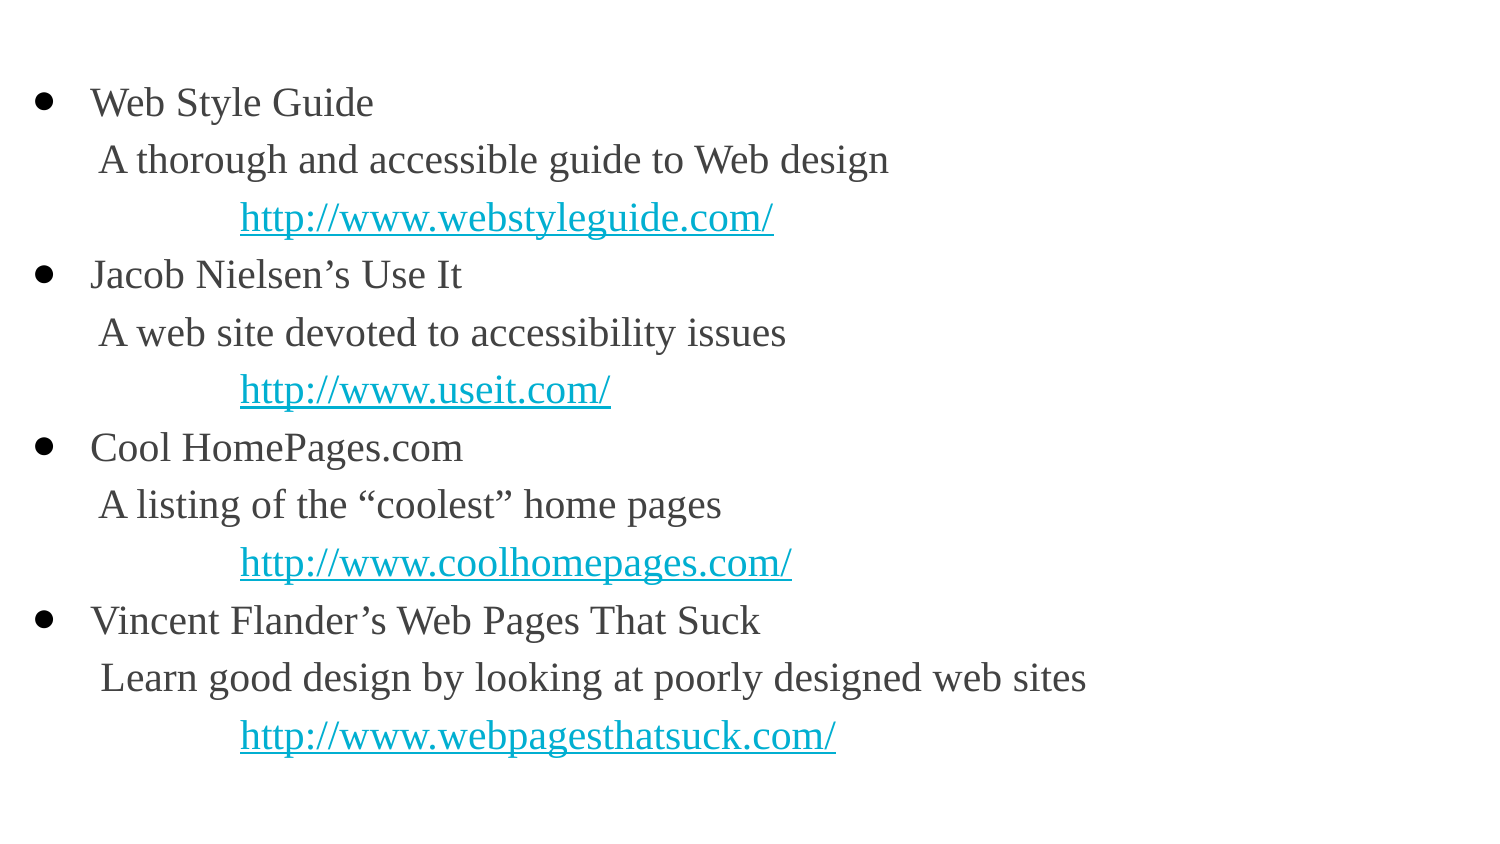

Web Style Guide
 A thorough and accessible guide to Web design
 	http://www.webstyleguide.com/
Jacob Nielsen’s Use It
 A web site devoted to accessibility issues
 	http://www.useit.com/
Cool HomePages.com
 A listing of the “coolest” home pages
 	http://www.coolhomepages.com/
Vincent Flander’s Web Pages That Suck
 Learn good design by looking at poorly designed web sites
 	http://www.webpagesthatsuck.com/